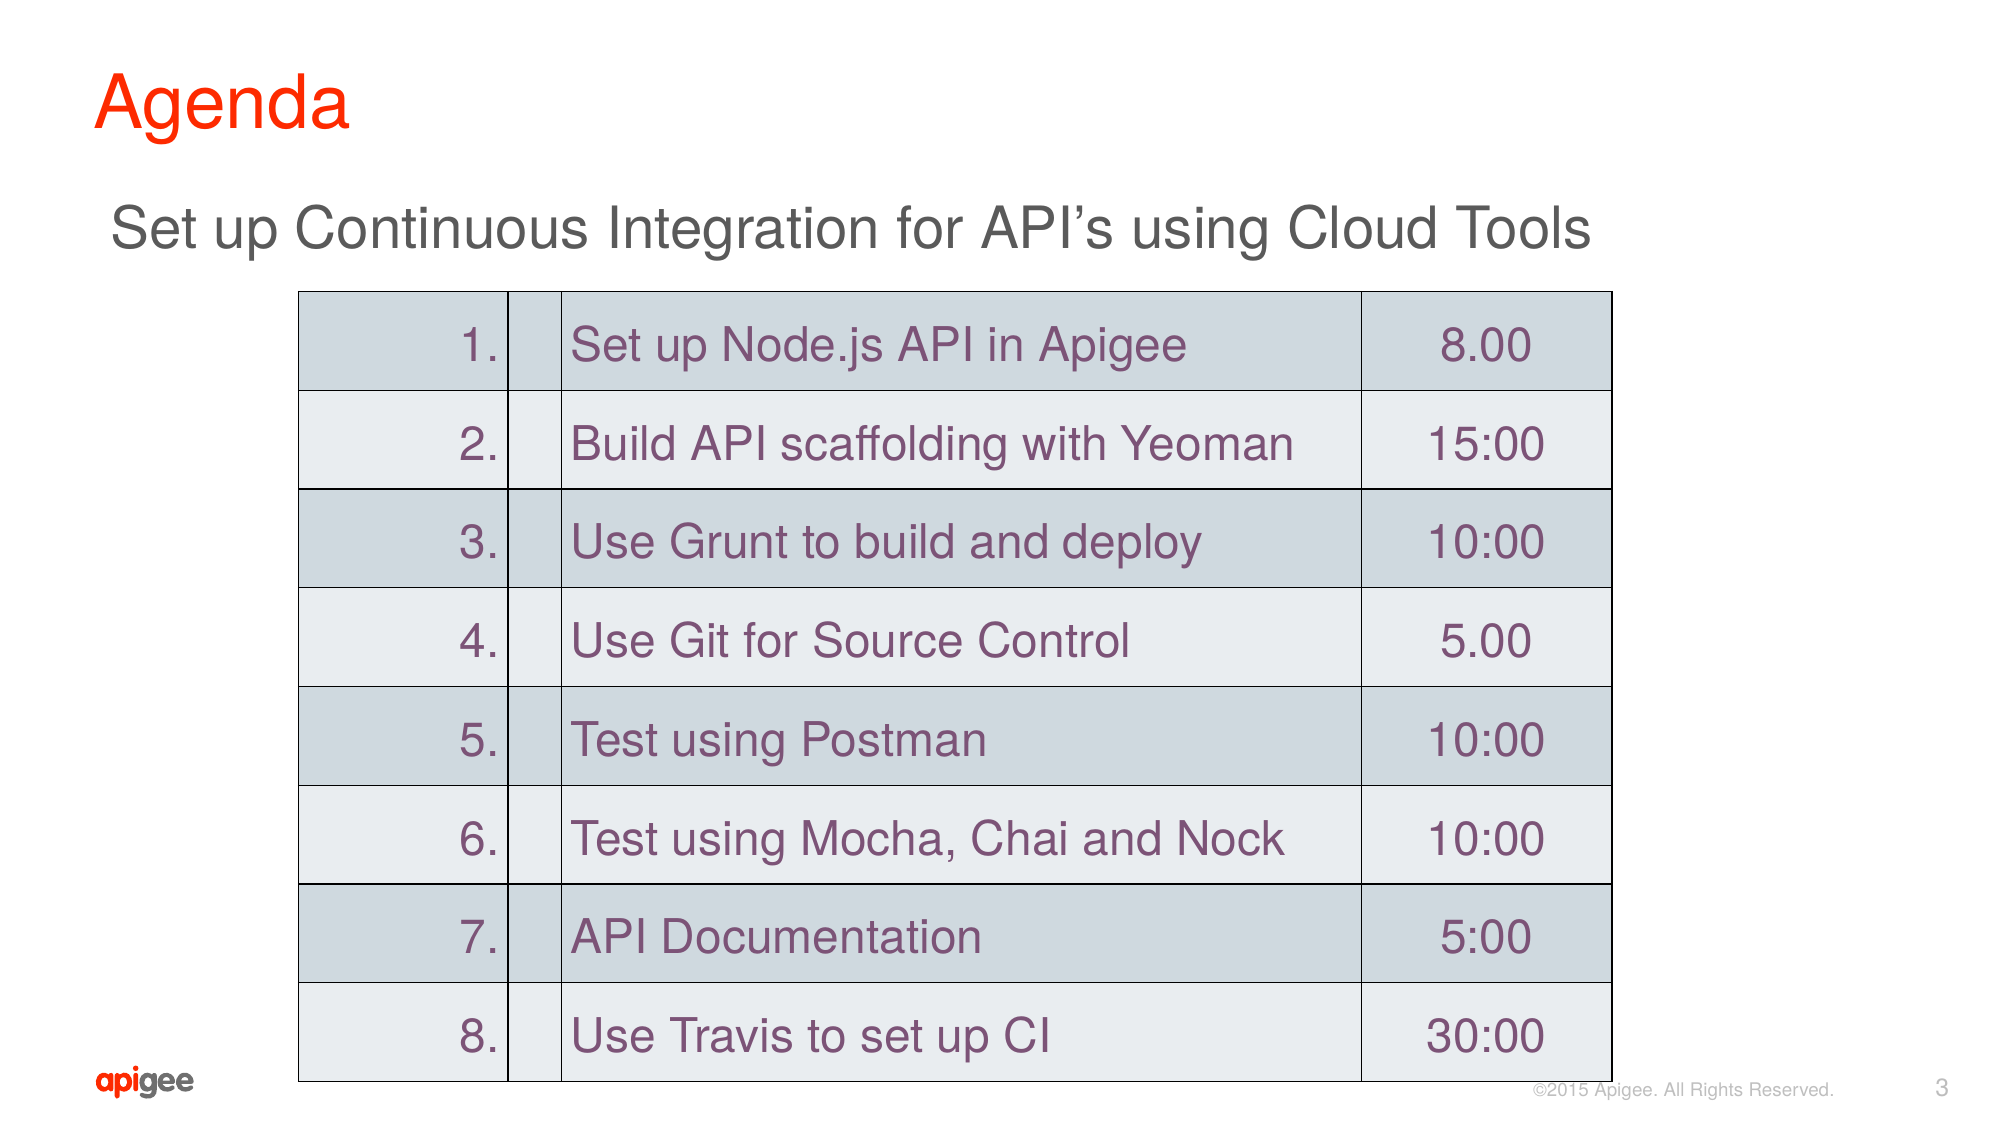

# Agenda
Set up Continuous Integration for API’s using Cloud Tools

| 1. |  | Set up Node.js API in Apigee | 8.00 |
| --- | --- | --- | --- |
| 2. |  | Build API scaffolding with Yeoman | 15:00 |
| 3. |  | Use Grunt to build and deploy | 10:00 |
| 4. |  | Use Git for Source Control | 5.00 |
| 5. |  | Test using Postman | 10:00 |
| 6. |  | Test using Mocha, Chai and Nock | 10:00 |
| 7. |  | API Documentation | 5:00 |
| 8. |  | Use Travis to set up CI | 30:00 |
©2015 Apigee. All Rights Reserved.
3